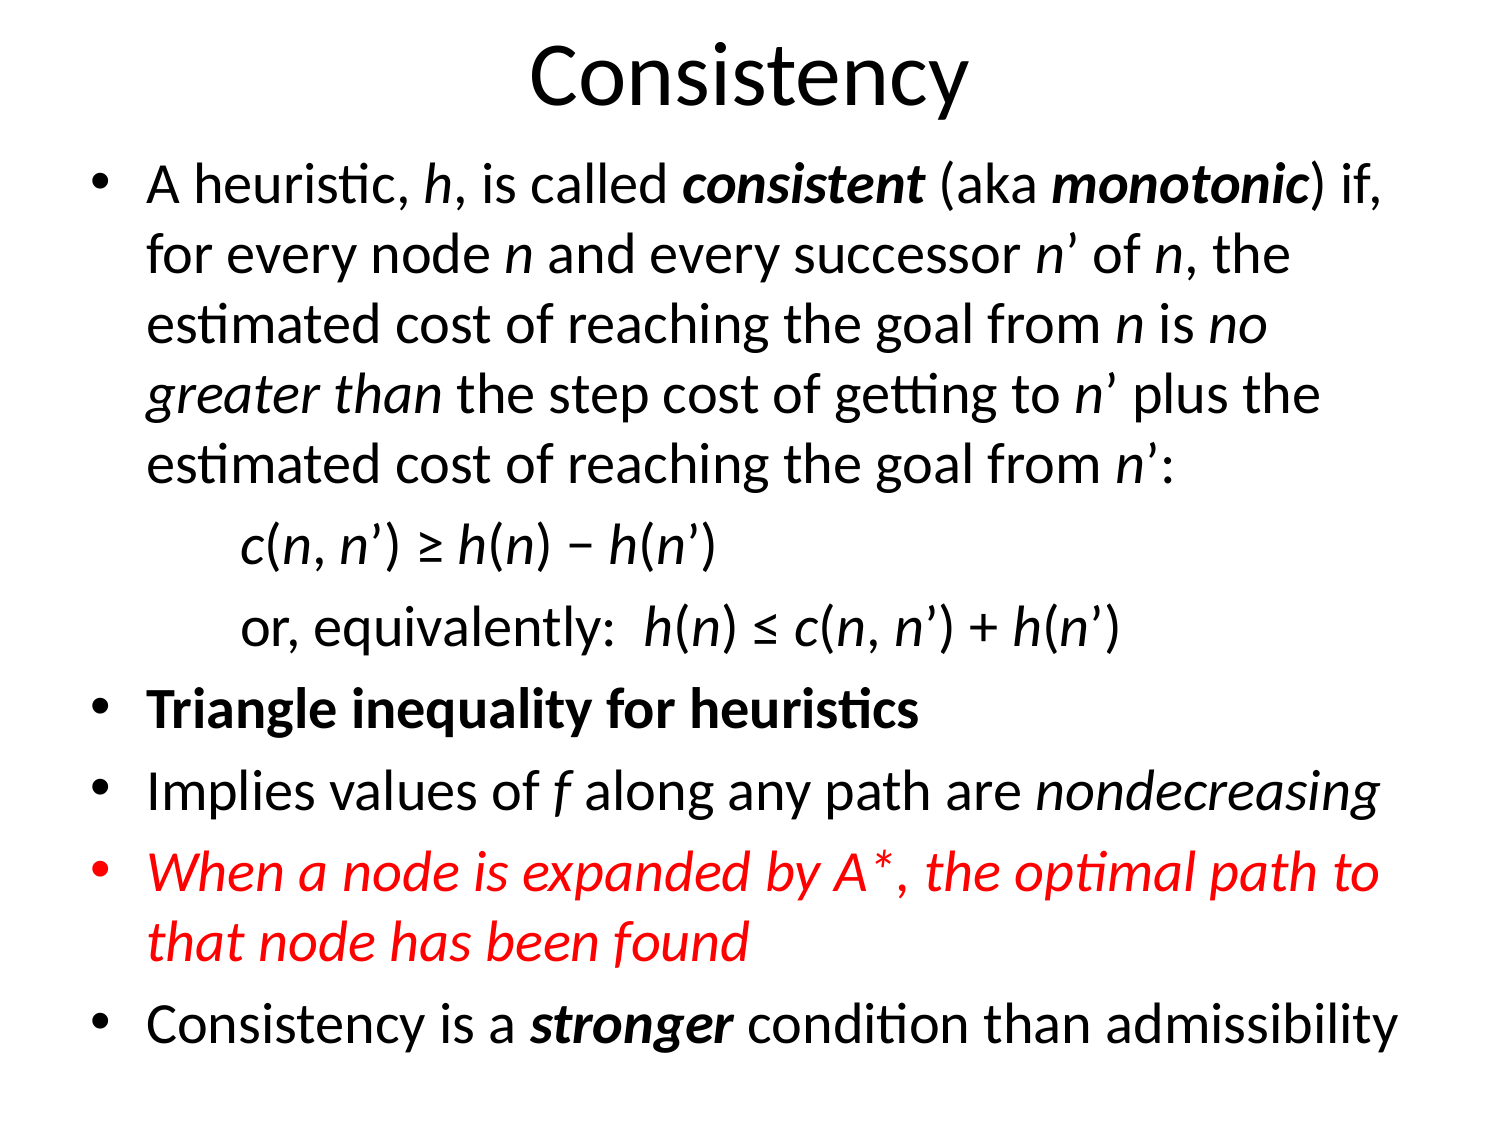

# Consistency
A heuristic, h, is called consistent (aka monotonic) if, for every node n and every successor n’ of n, the estimated cost of reaching the goal from n is no greater than the step cost of getting to n’ plus the estimated cost of reaching the goal from n’:
	c(n, n’) ≥ h(n) − h(n’)
	or, equivalently:  h(n) ≤ c(n, n’) + h(n’)
Triangle inequality for heuristics
Implies values of f along any path are nondecreasing
When a node is expanded by A*, the optimal path to that node has been found
Consistency is a stronger condition than admissibility